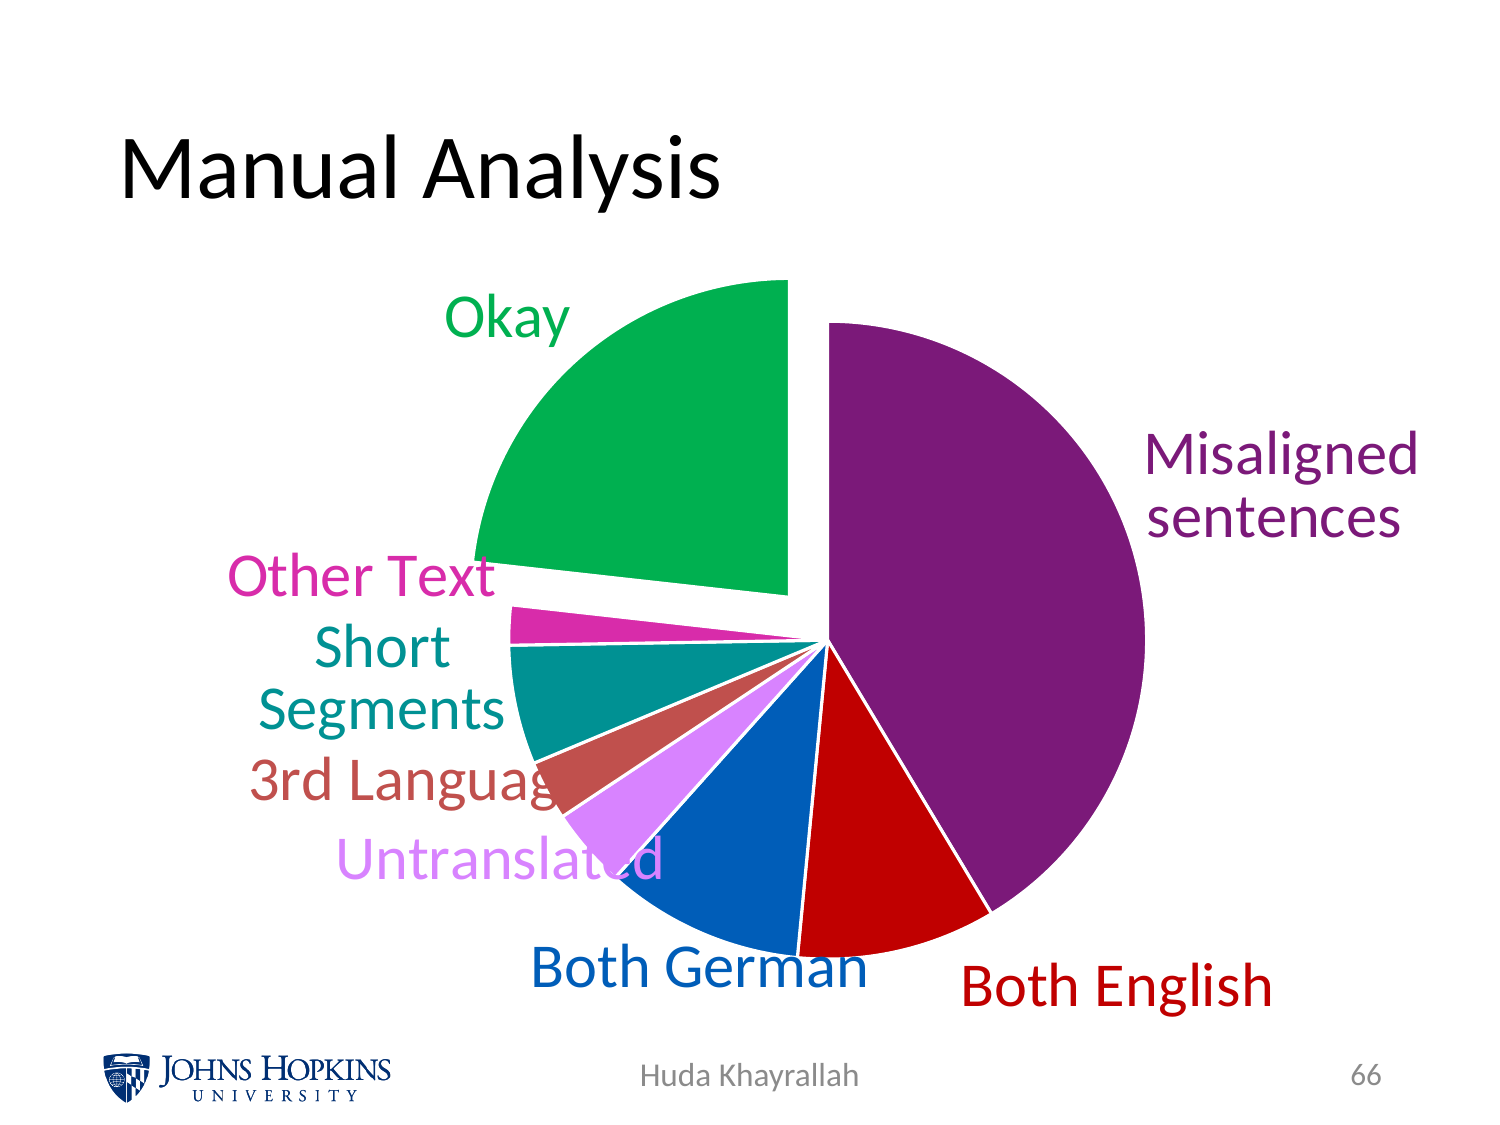

# Manual Analysis

### Chart

| Category | Column1 |
|---|---|
| Misaligned sentences  | 0.41 |
| Both English | 0.1 |
| Both German  | 0.1 |
| Untranslated | 0.04 |
| 3rd Language | 0.03 |
| Short Segments | 0.06 |
| Non-language  | 0.02 |
| Okay | 0.23 |
Huda Khayrallah
66